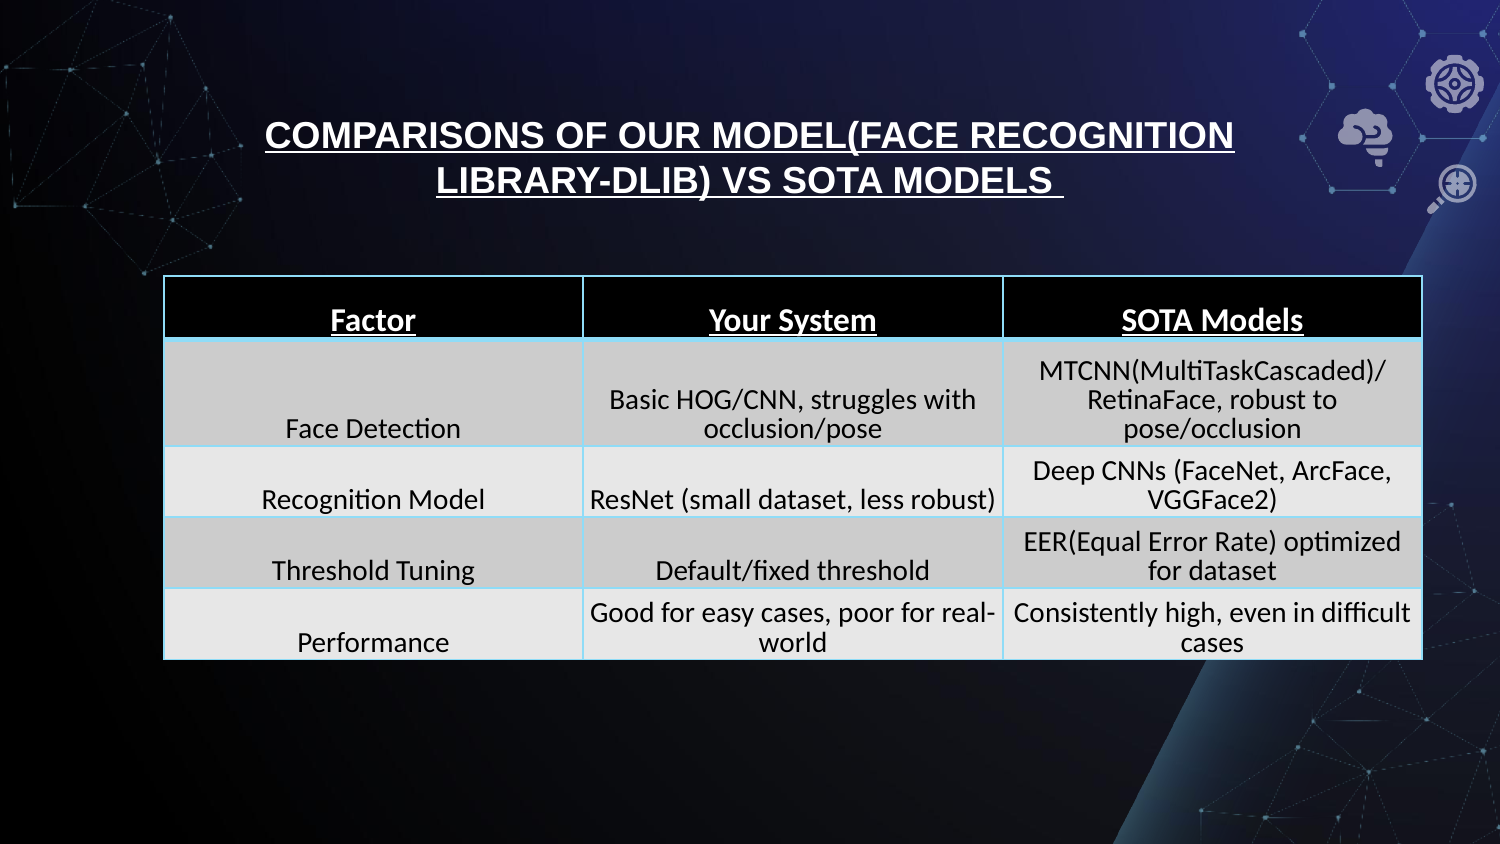

COMPARISONS OF OUR MODEL(FACE RECOGNITION LIBRARY-DLIB) VS SOTA MODELS
| Factor | Your System | SOTA Models |
| --- | --- | --- |
| Face Detection | Basic HOG/CNN, struggles with occlusion/pose | MTCNN(MultiTaskCascaded)/RetinaFace, robust to pose/occlusion |
| Recognition Model | ResNet (small dataset, less robust) | Deep CNNs (FaceNet, ArcFace, VGGFace2) |
| Threshold Tuning | Default/fixed threshold | EER(Equal Error Rate) optimized for dataset |
| Performance | Good for easy cases, poor for real-world | Consistently high, even in difficult cases |